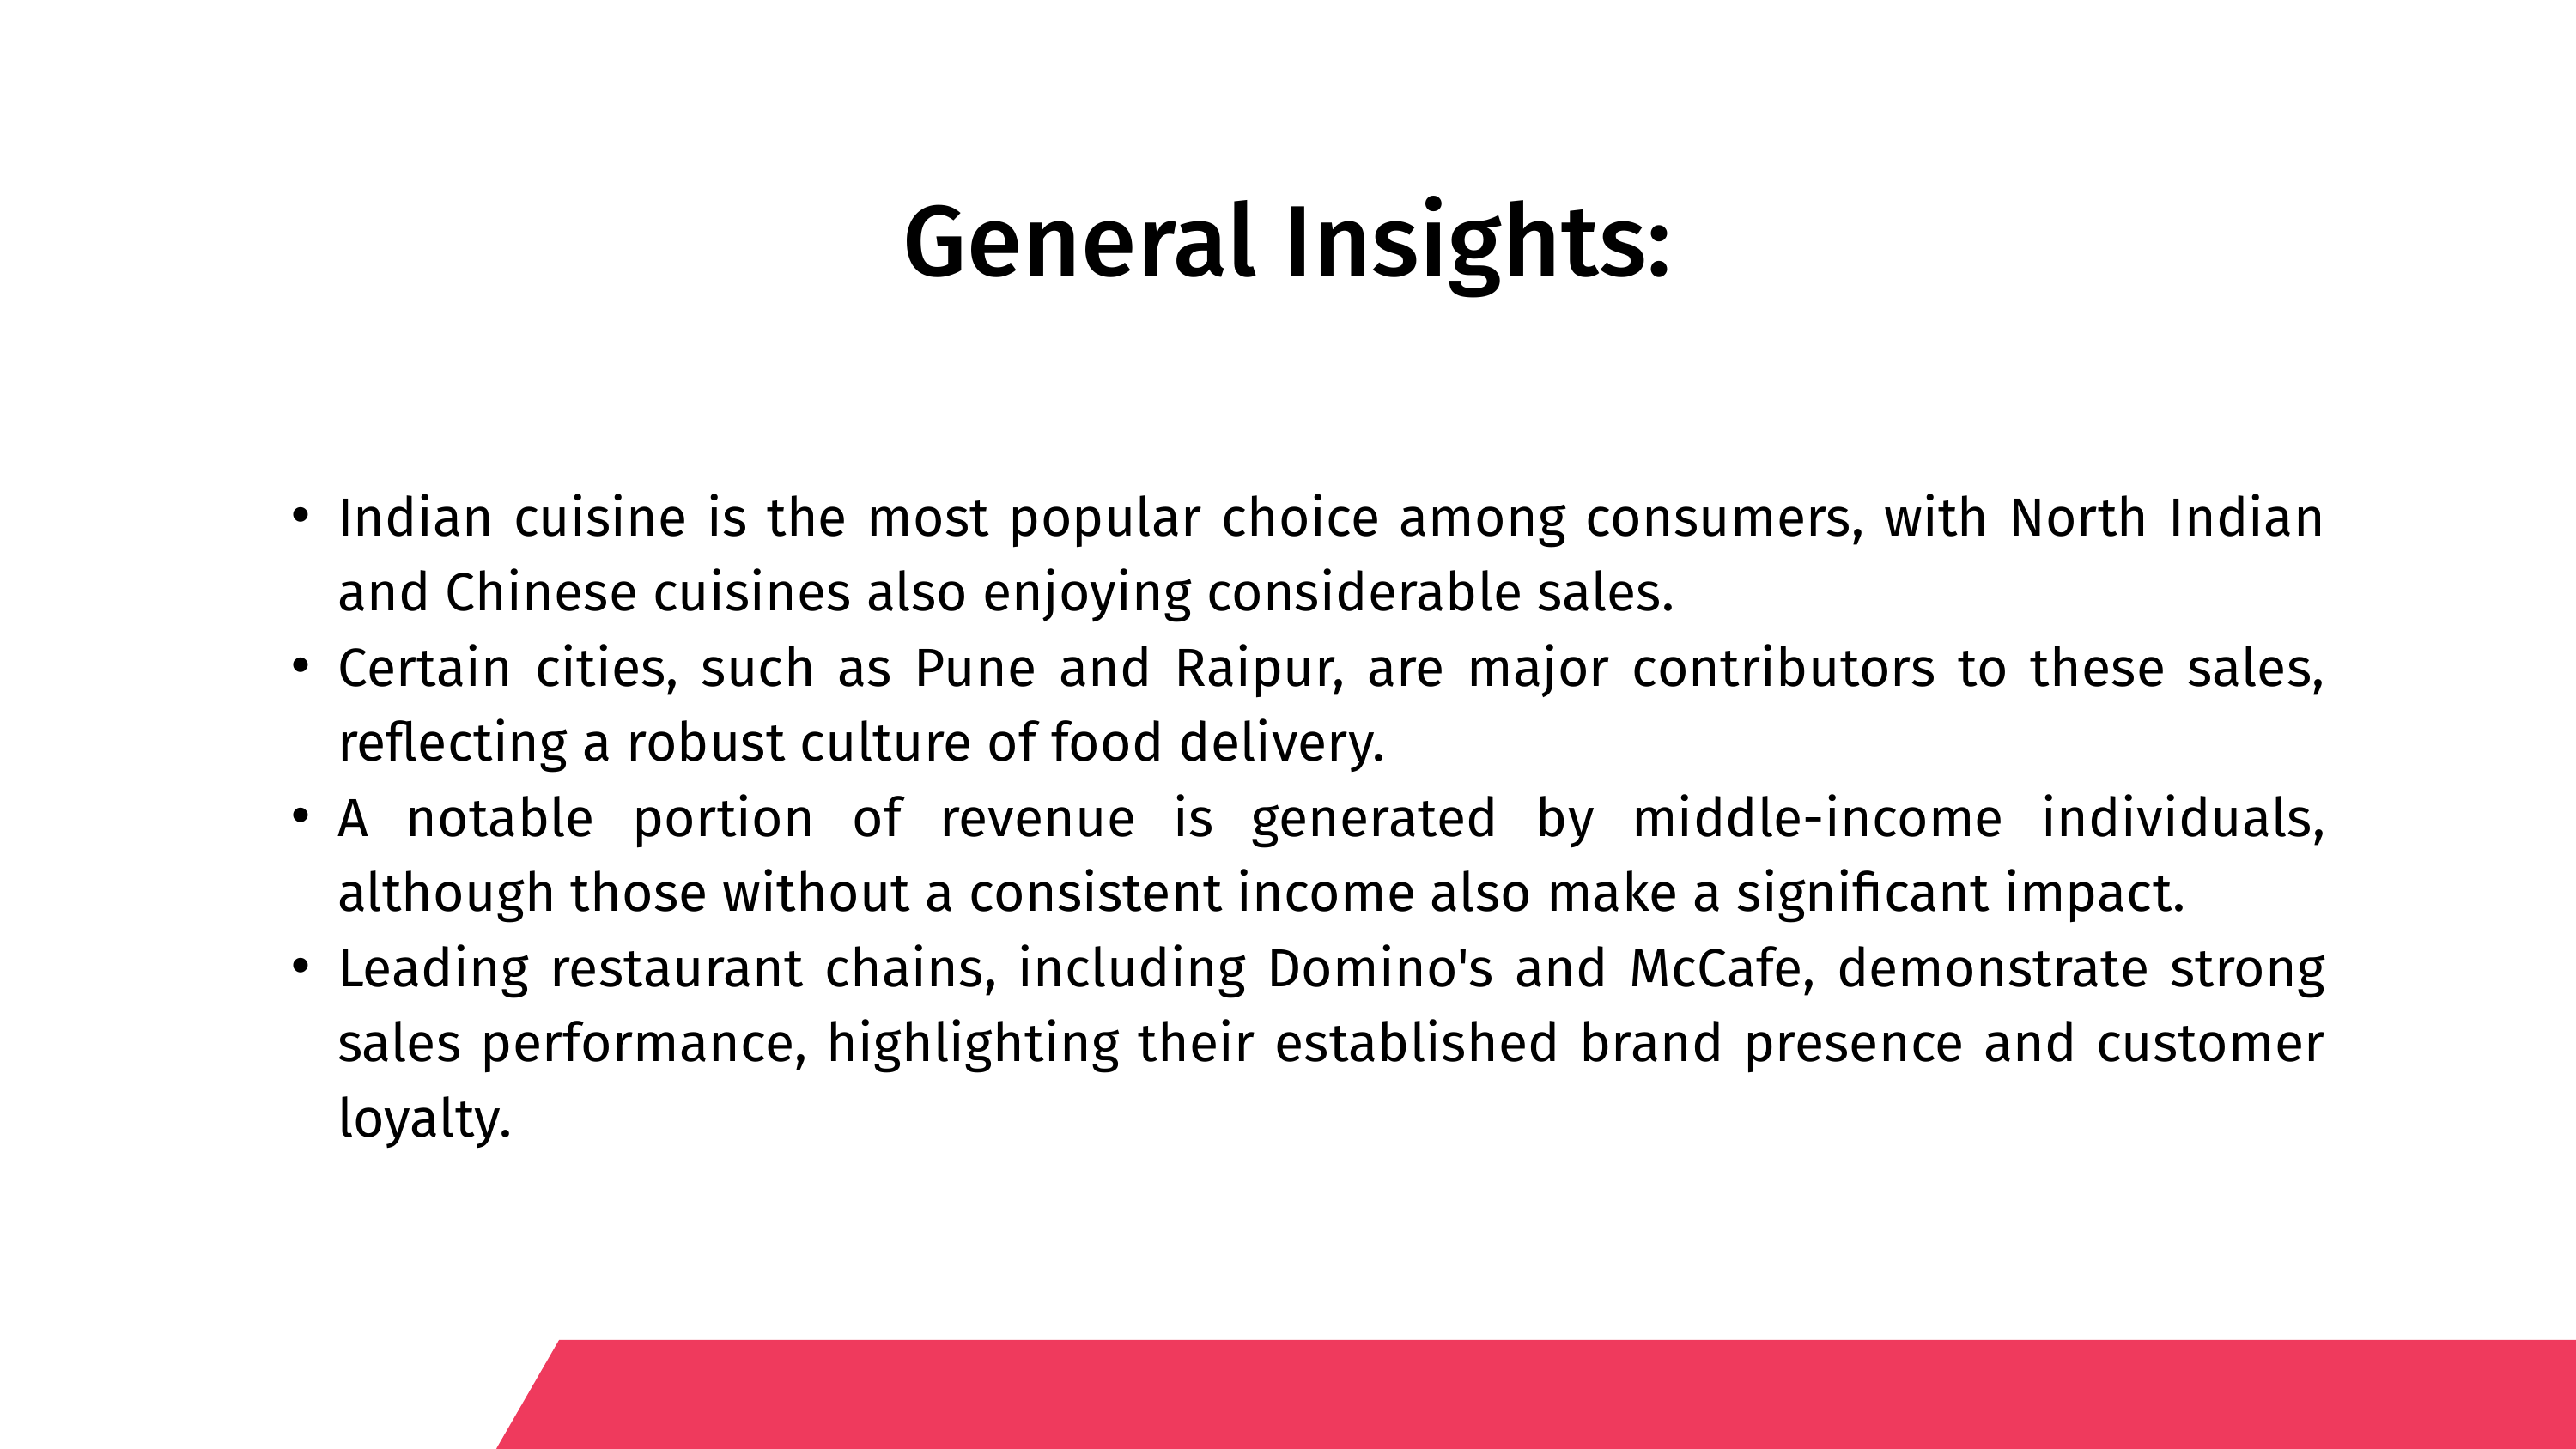

General Insights:
Indian cuisine is the most popular choice among consumers, with North Indian and Chinese cuisines also enjoying considerable sales.
Certain cities, such as Pune and Raipur, are major contributors to these sales, reflecting a robust culture of food delivery.
A notable portion of revenue is generated by middle-income individuals, although those without a consistent income also make a significant impact.
Leading restaurant chains, including Domino's and McCafe, demonstrate strong sales performance, highlighting their established brand presence and customer loyalty.